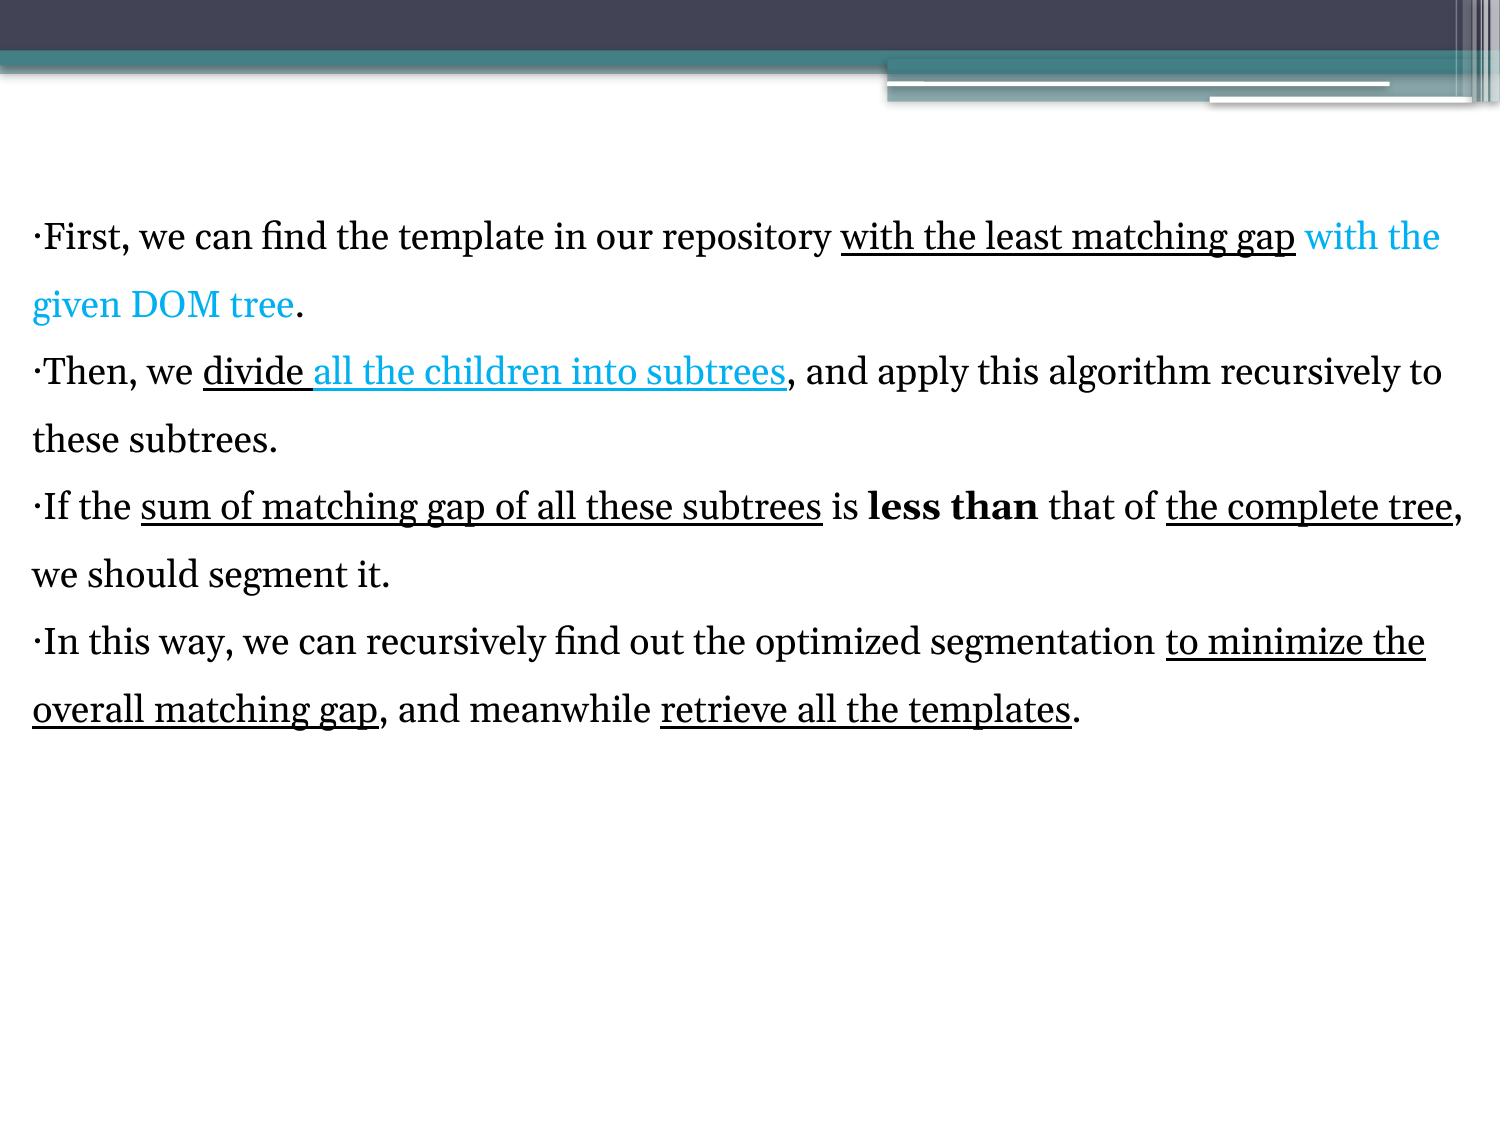

·First, we can find the template in our repository with the least matching gap with the given DOM tree.
·Then, we divide all the children into subtrees, and apply this algorithm recursively to these subtrees.
·If the sum of matching gap of all these subtrees is less than that of the complete tree, we should segment it.
·In this way, we can recursively find out the optimized segmentation to minimize the overall matching gap, and meanwhile retrieve all the templates.